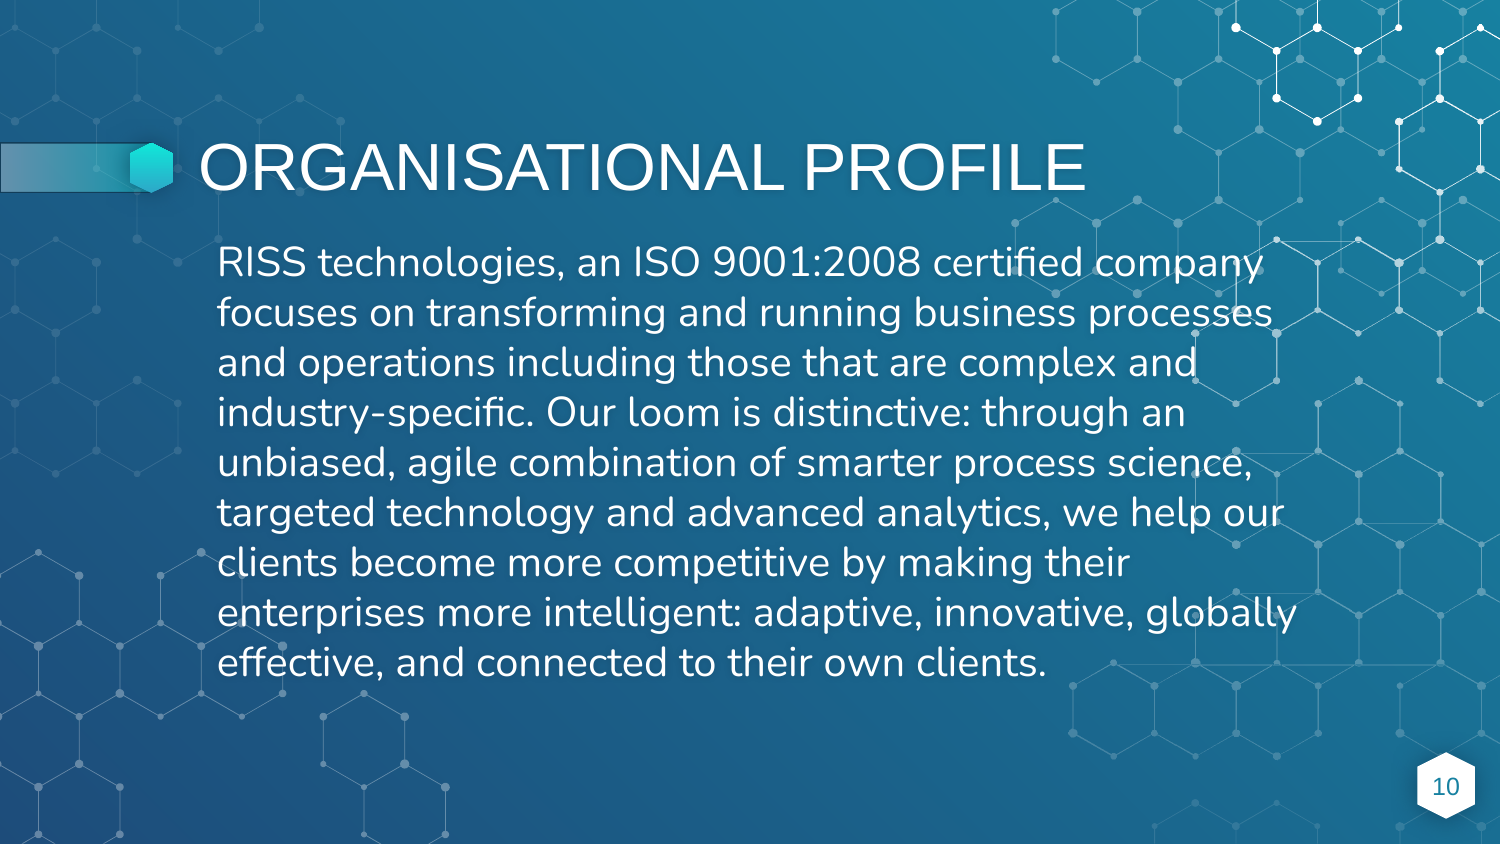

# ORGANISATIONAL PROFILE
RISS technologies, an ISO 9001:2008 certified company focuses on transforming and running business processes and operations including those that are complex and industry-specific. Our loom is distinctive: through an unbiased, agile combination of smarter process science, targeted technology and advanced analytics, we help our clients become more competitive by making their enterprises more intelligent: adaptive, innovative, globally effective, and connected to their own clients.

10